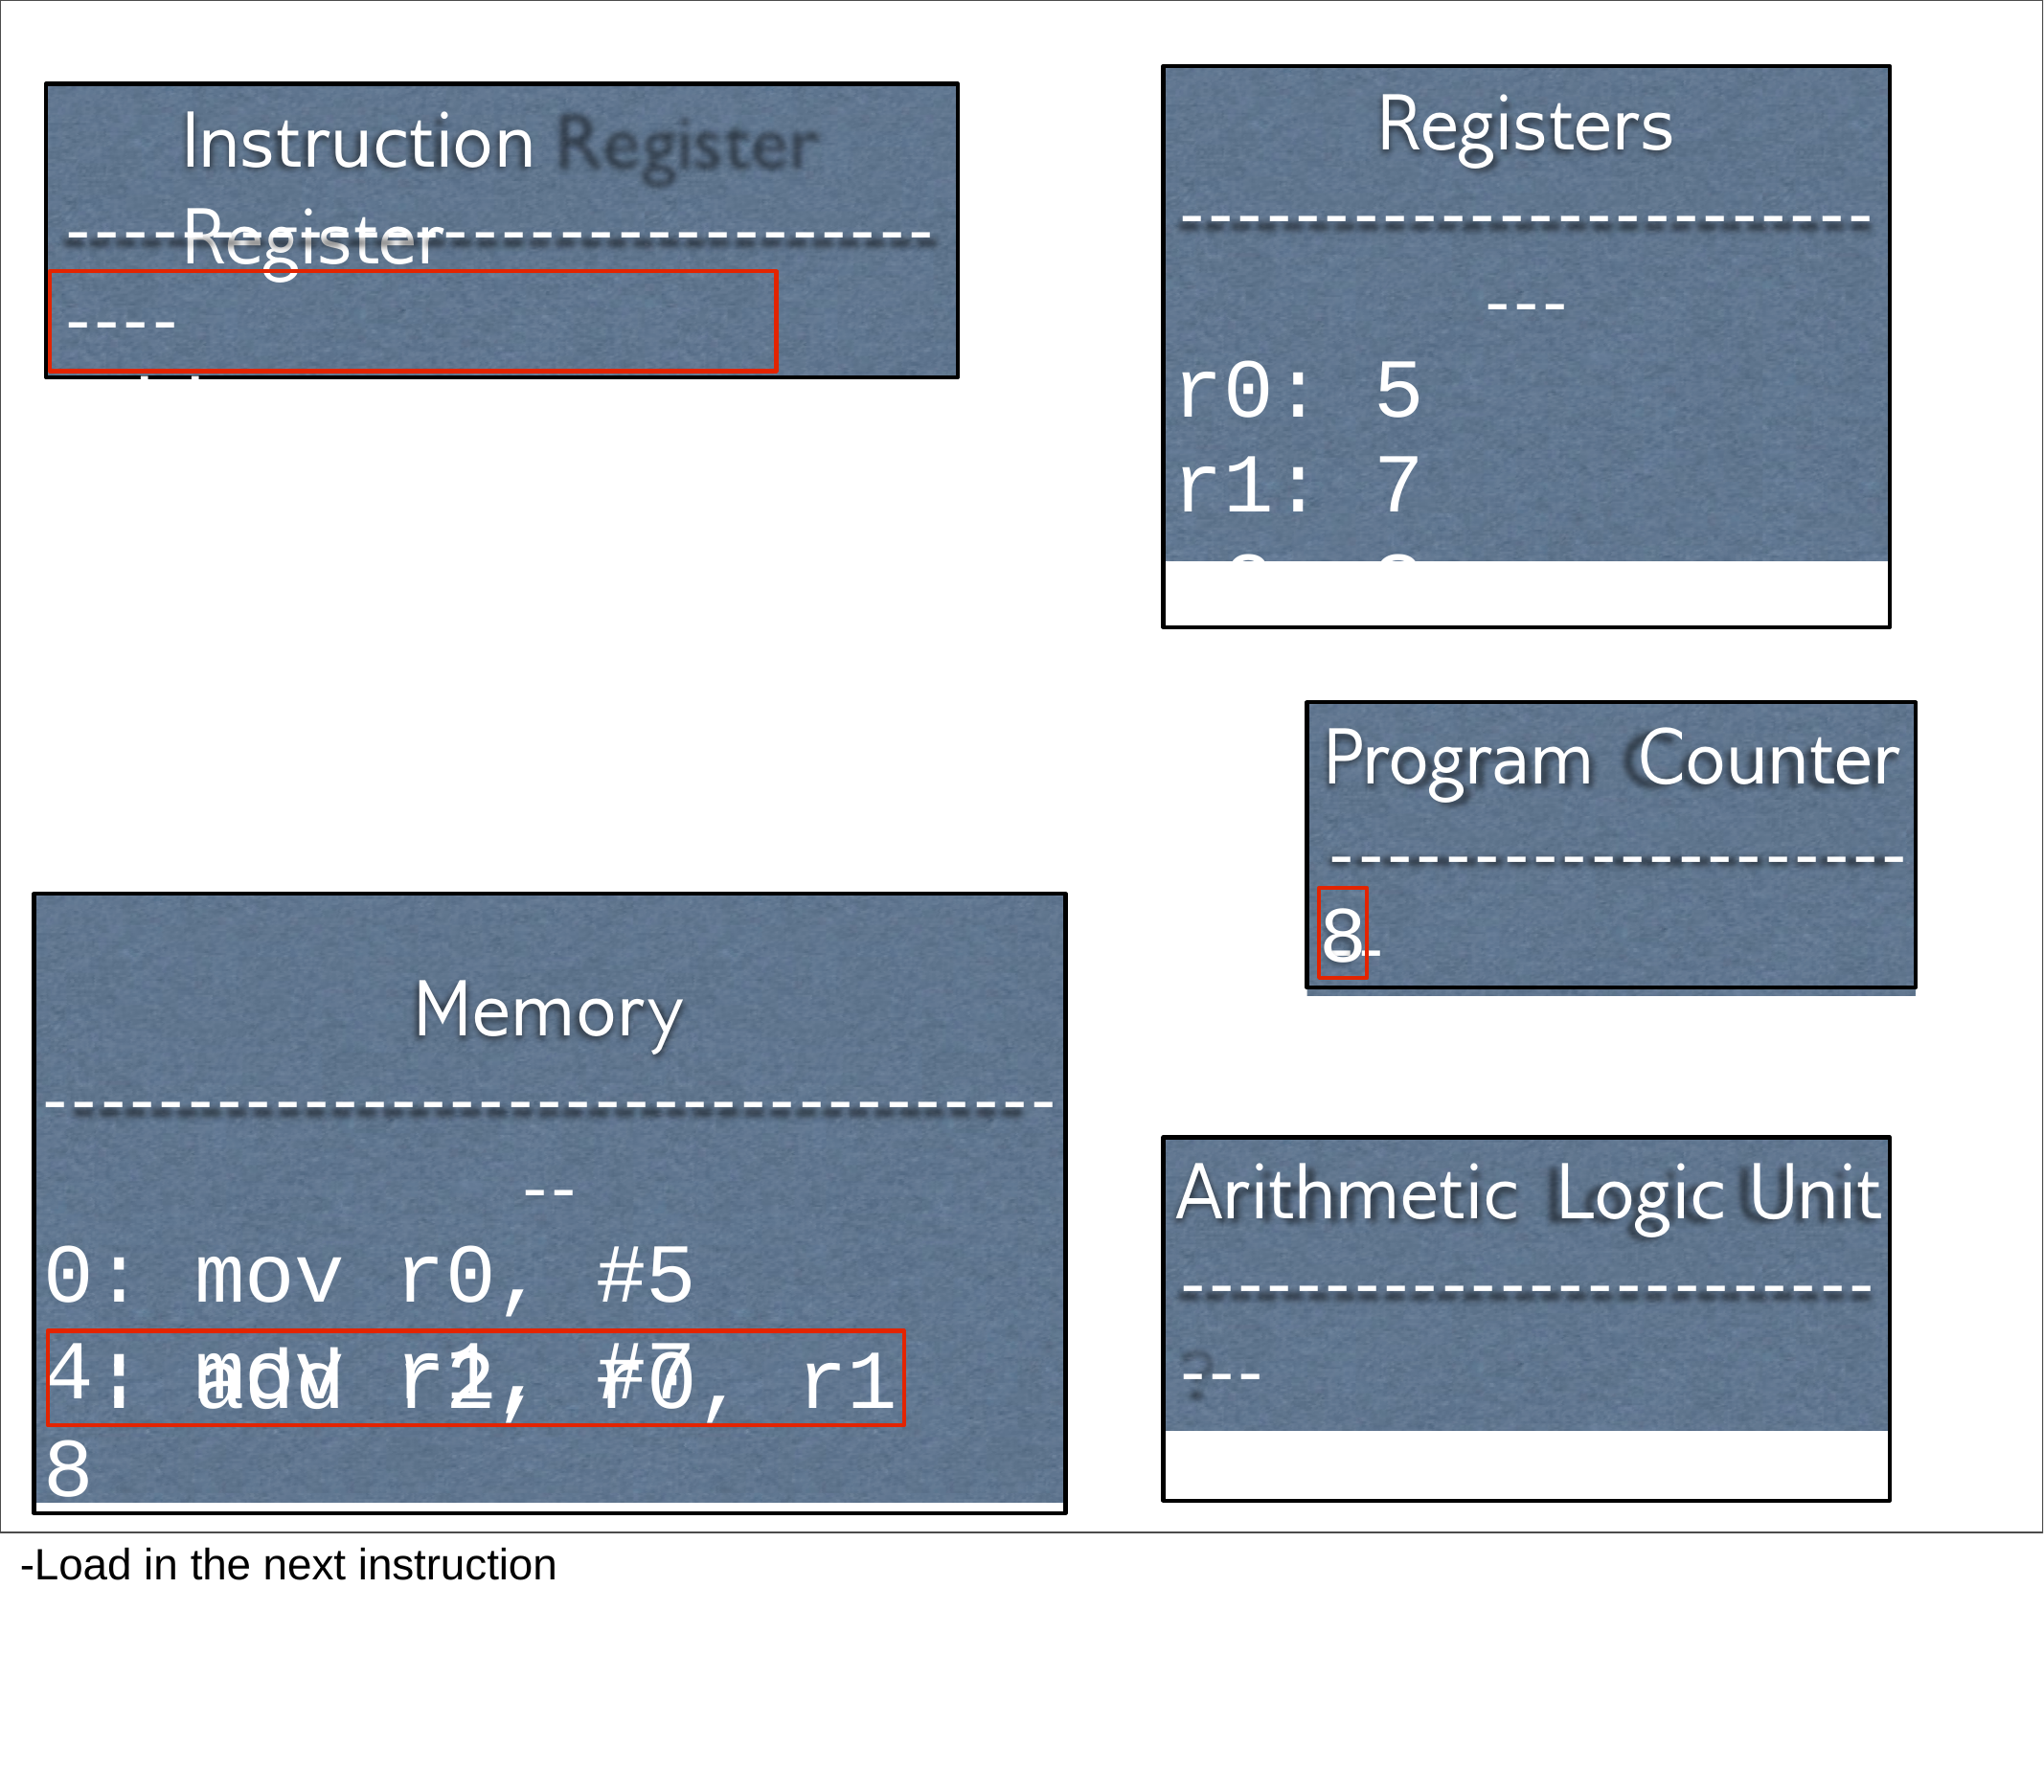

Registers
---------------------------
r0: 5
r1: 7
r2: ?

# Instruction Register
----------------------------------
add r2, r0, r1

Program	Counter
----------------------
8

Memory
-------------------------------------
0: mov r0, #5
4: mov r1, #7
8

Arithmetic	Logic	Unit
---------------------------
?
: add r2, r0, r1
-Load in the next instruction